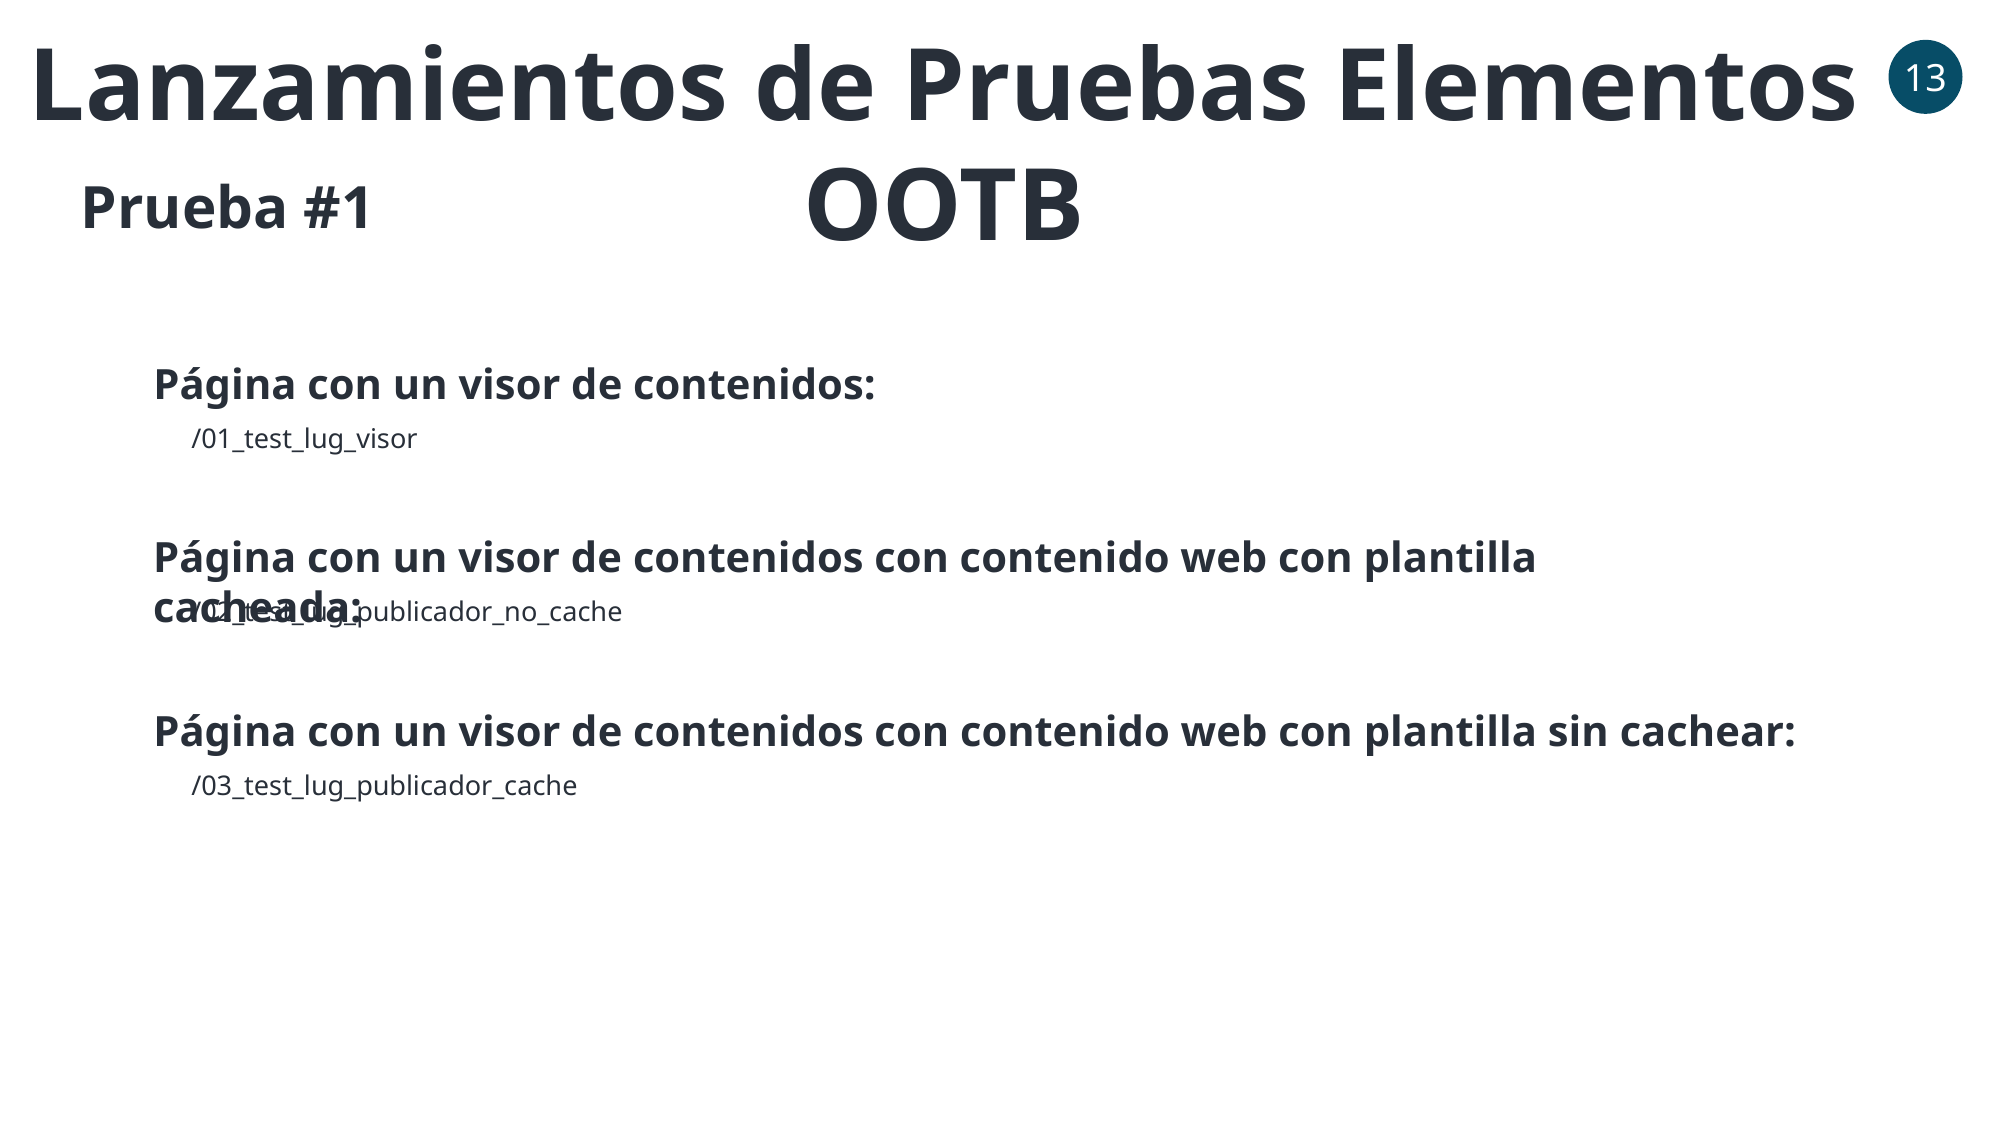

Lanzamientos de Pruebas Elementos OOTB
13
Prueba #1
Página con un visor de contenidos:
/01_test_lug_visor
Página con un visor de contenidos con contenido web con plantilla cacheada:
/02_test_lug_publicador_no_cache
Página con un visor de contenidos con contenido web con plantilla sin cachear:
/03_test_lug_publicador_cache